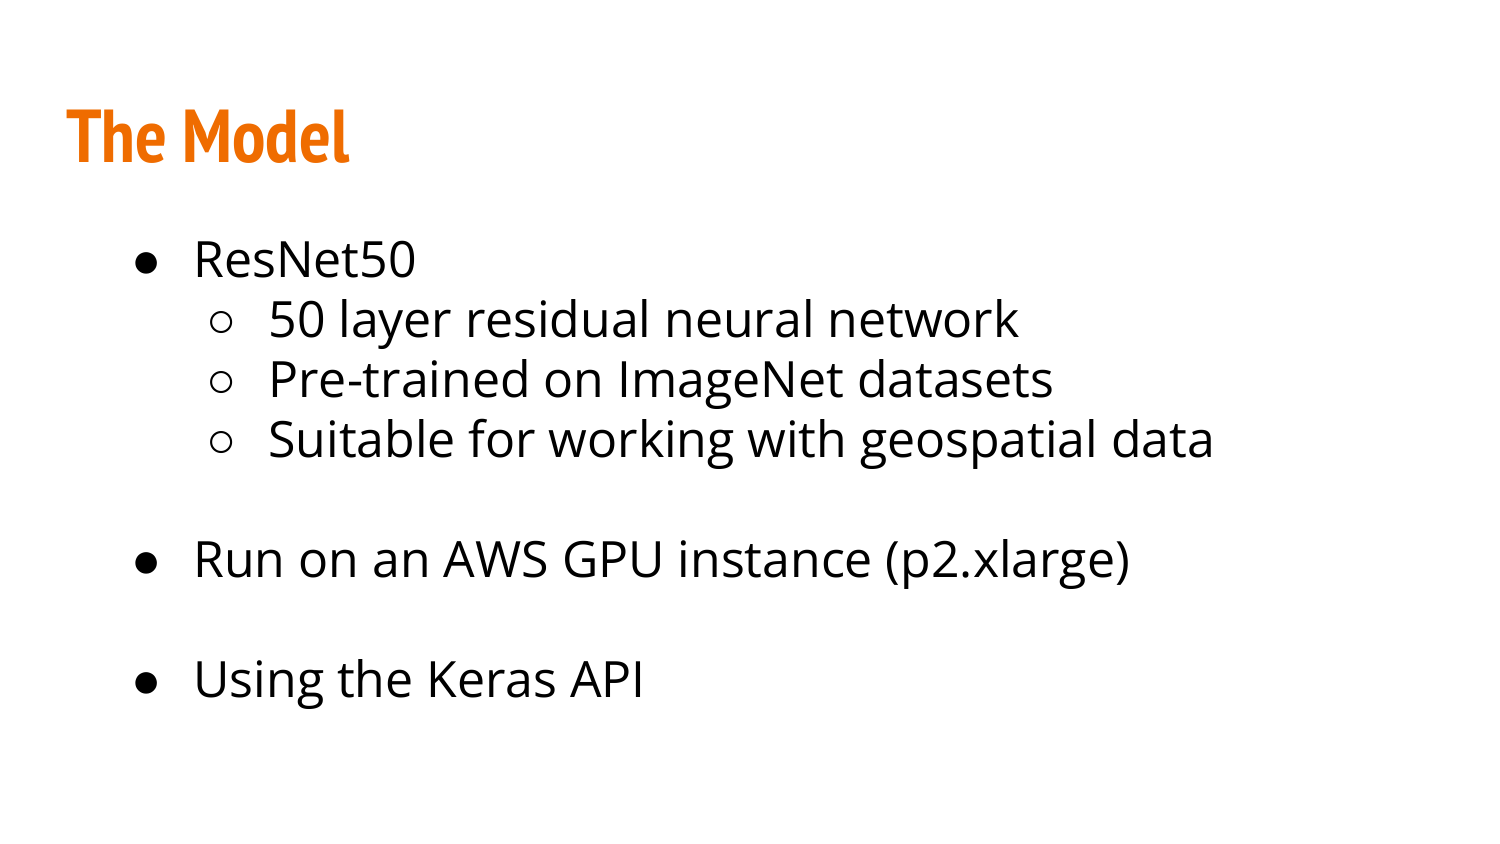

# The Model
ResNet50
50 layer residual neural network
Pre-trained on ImageNet datasets
Suitable for working with geospatial data

Run on an AWS GPU instance (p2.xlarge)

Using the Keras API